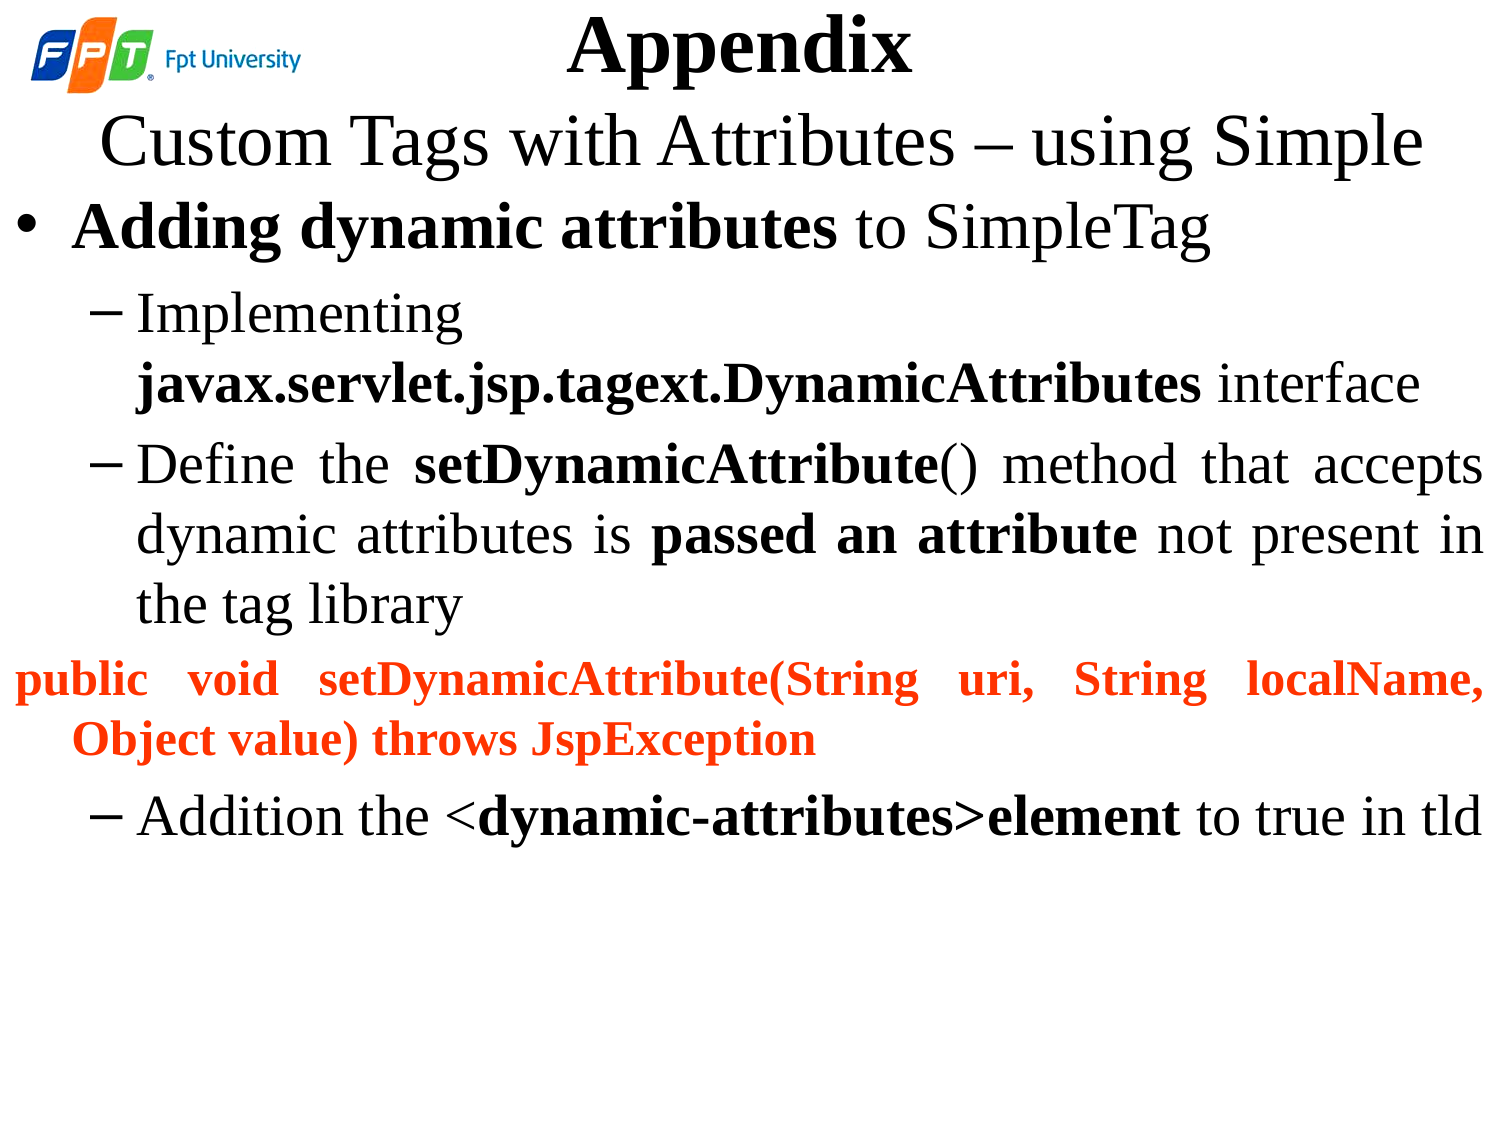

Appendix
 Custom Tags with Attributes – using Simple
Adding dynamic attributes to SimpleTag
Implementing javax.servlet.jsp.tagext.DynamicAttributes interface
Define the setDynamicAttribute() method that accepts dynamic attributes is passed an attribute not present in the tag library
public void setDynamicAttribute(String uri, String localName, Object value) throws JspException
Addition the <dynamic-attributes>element to true in tld